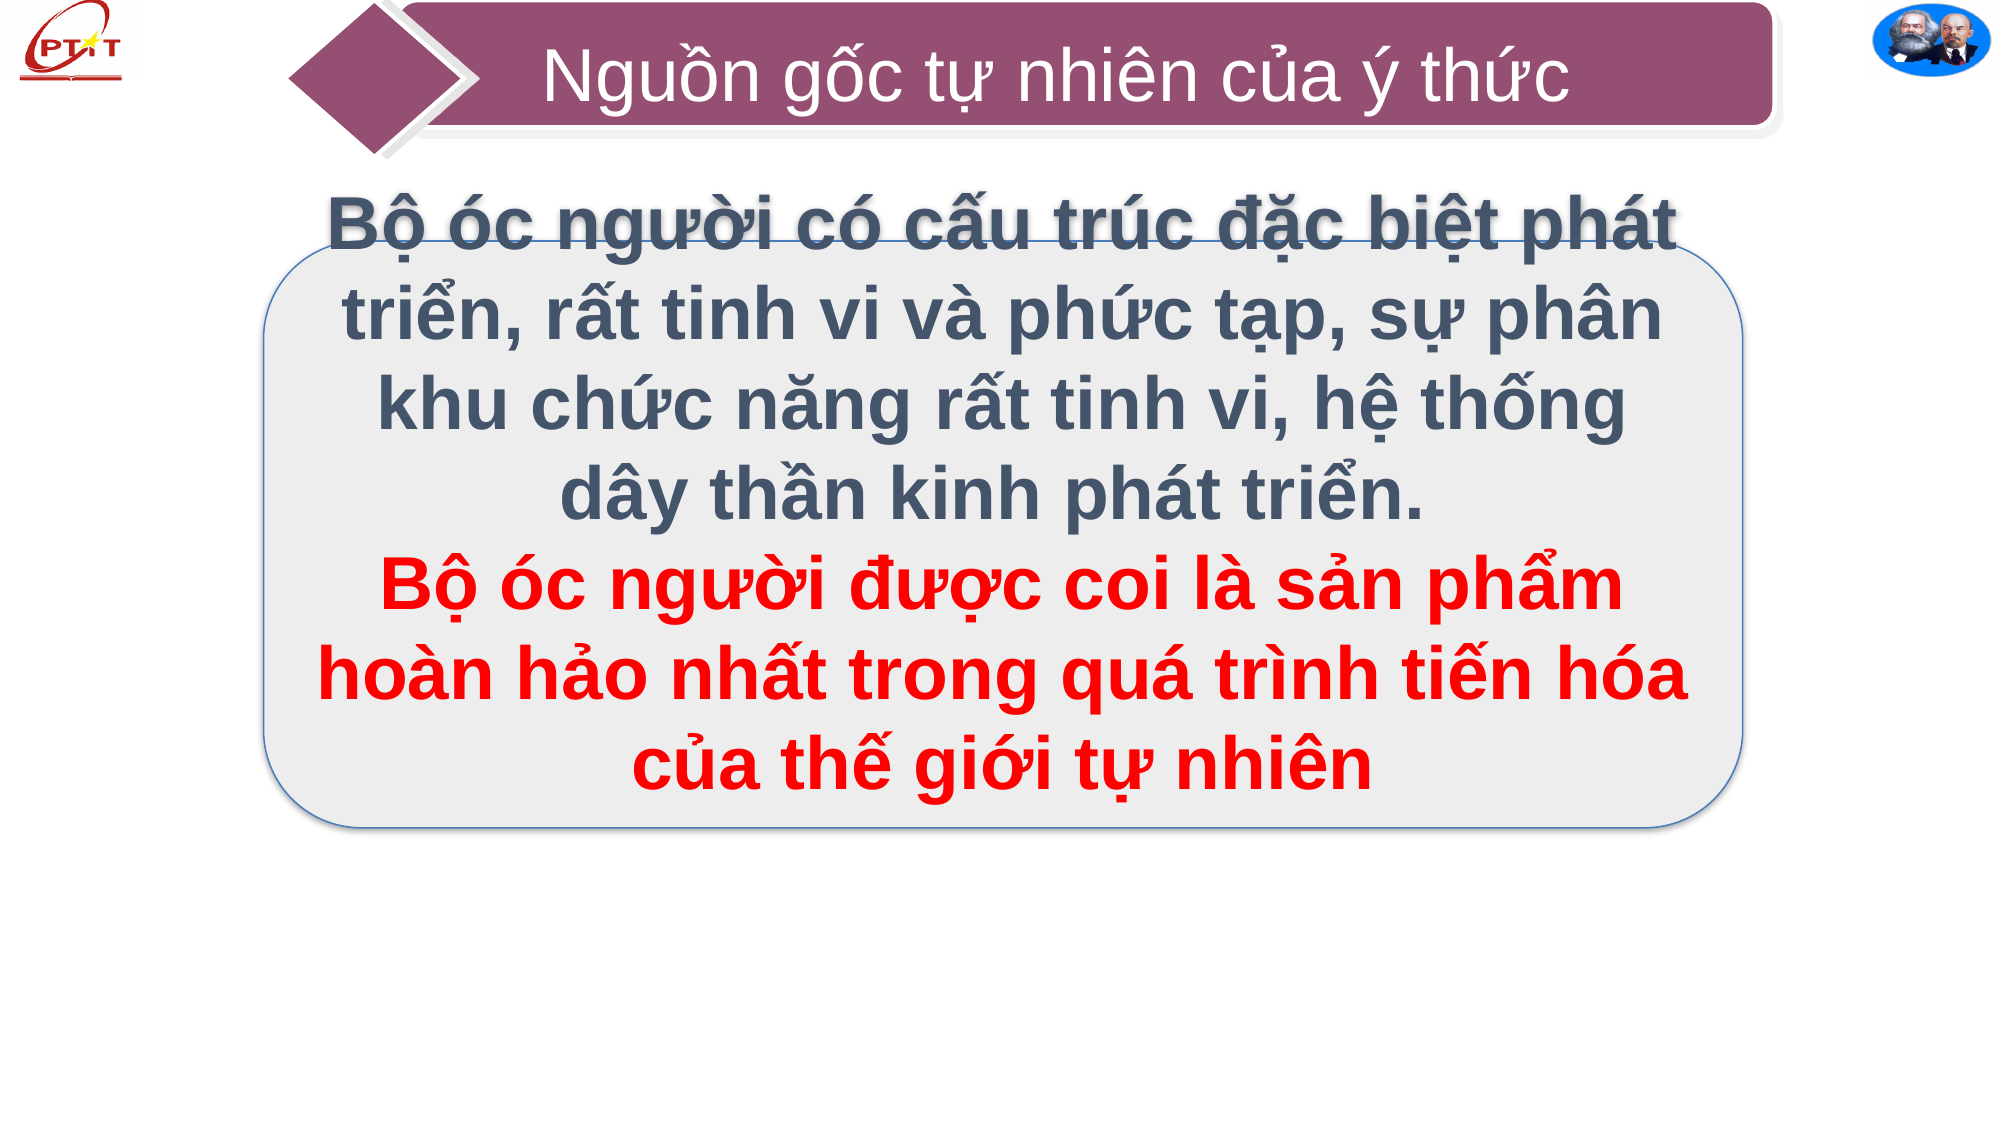

Nguồn gốc tự nhiên của ý thức
Bộ óc người có cấu trúc đặc biệt phát triển, rất tinh vi và phức tạp, sự phân khu chức năng rất tinh vi, hệ thống dây thần kinh phát triển.
Bộ óc người được coi là sản phẩm hoàn hảo nhất trong quá trình tiến hóa của thế giới tự nhiên